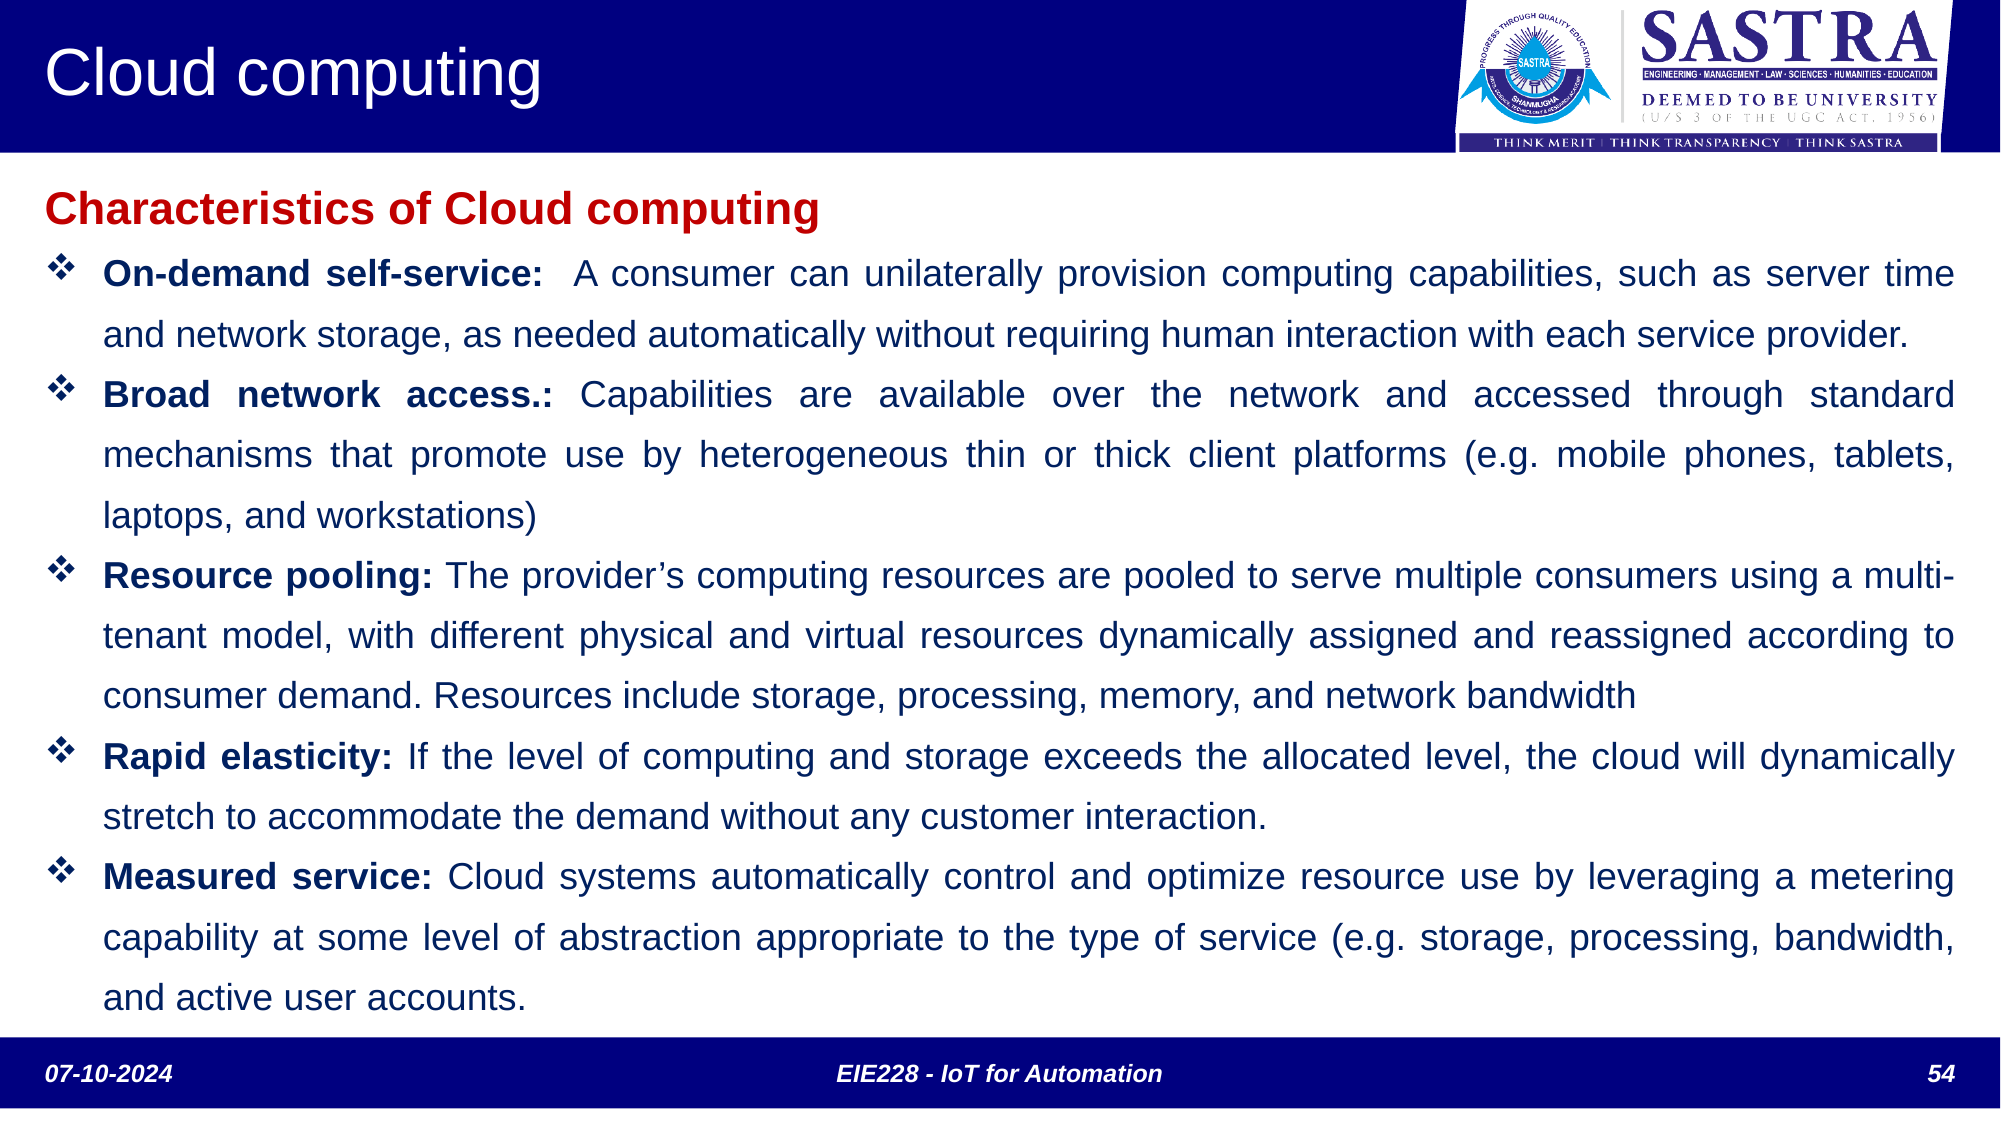

# Cloud computing
Characteristics of Cloud computing
On-demand self-service:  A consumer can unilaterally provision computing capabilities, such as server time and network storage, as needed automatically without requiring human interaction with each service provider.
Broad network access.: Capabilities are available over the network and accessed through standard mechanisms that promote use by heterogeneous thin or thick client platforms (e.g. mobile phones, tablets, laptops, and workstations)
Resource pooling: The provider’s computing resources are pooled to serve multiple consumers using a multi-tenant model, with different physical and virtual resources dynamically assigned and reassigned according to consumer demand. Resources include storage, processing, memory, and network bandwidth
Rapid elasticity: If the level of computing and storage exceeds the allocated level, the cloud will dynamically stretch to accommodate the demand without any customer interaction.
Measured service: Cloud systems automatically control and optimize resource use by leveraging a metering capability at some level of abstraction appropriate to the type of service (e.g. storage, processing, bandwidth, and active user accounts.
EIE228 - IoT for Automation
54
07-10-2024